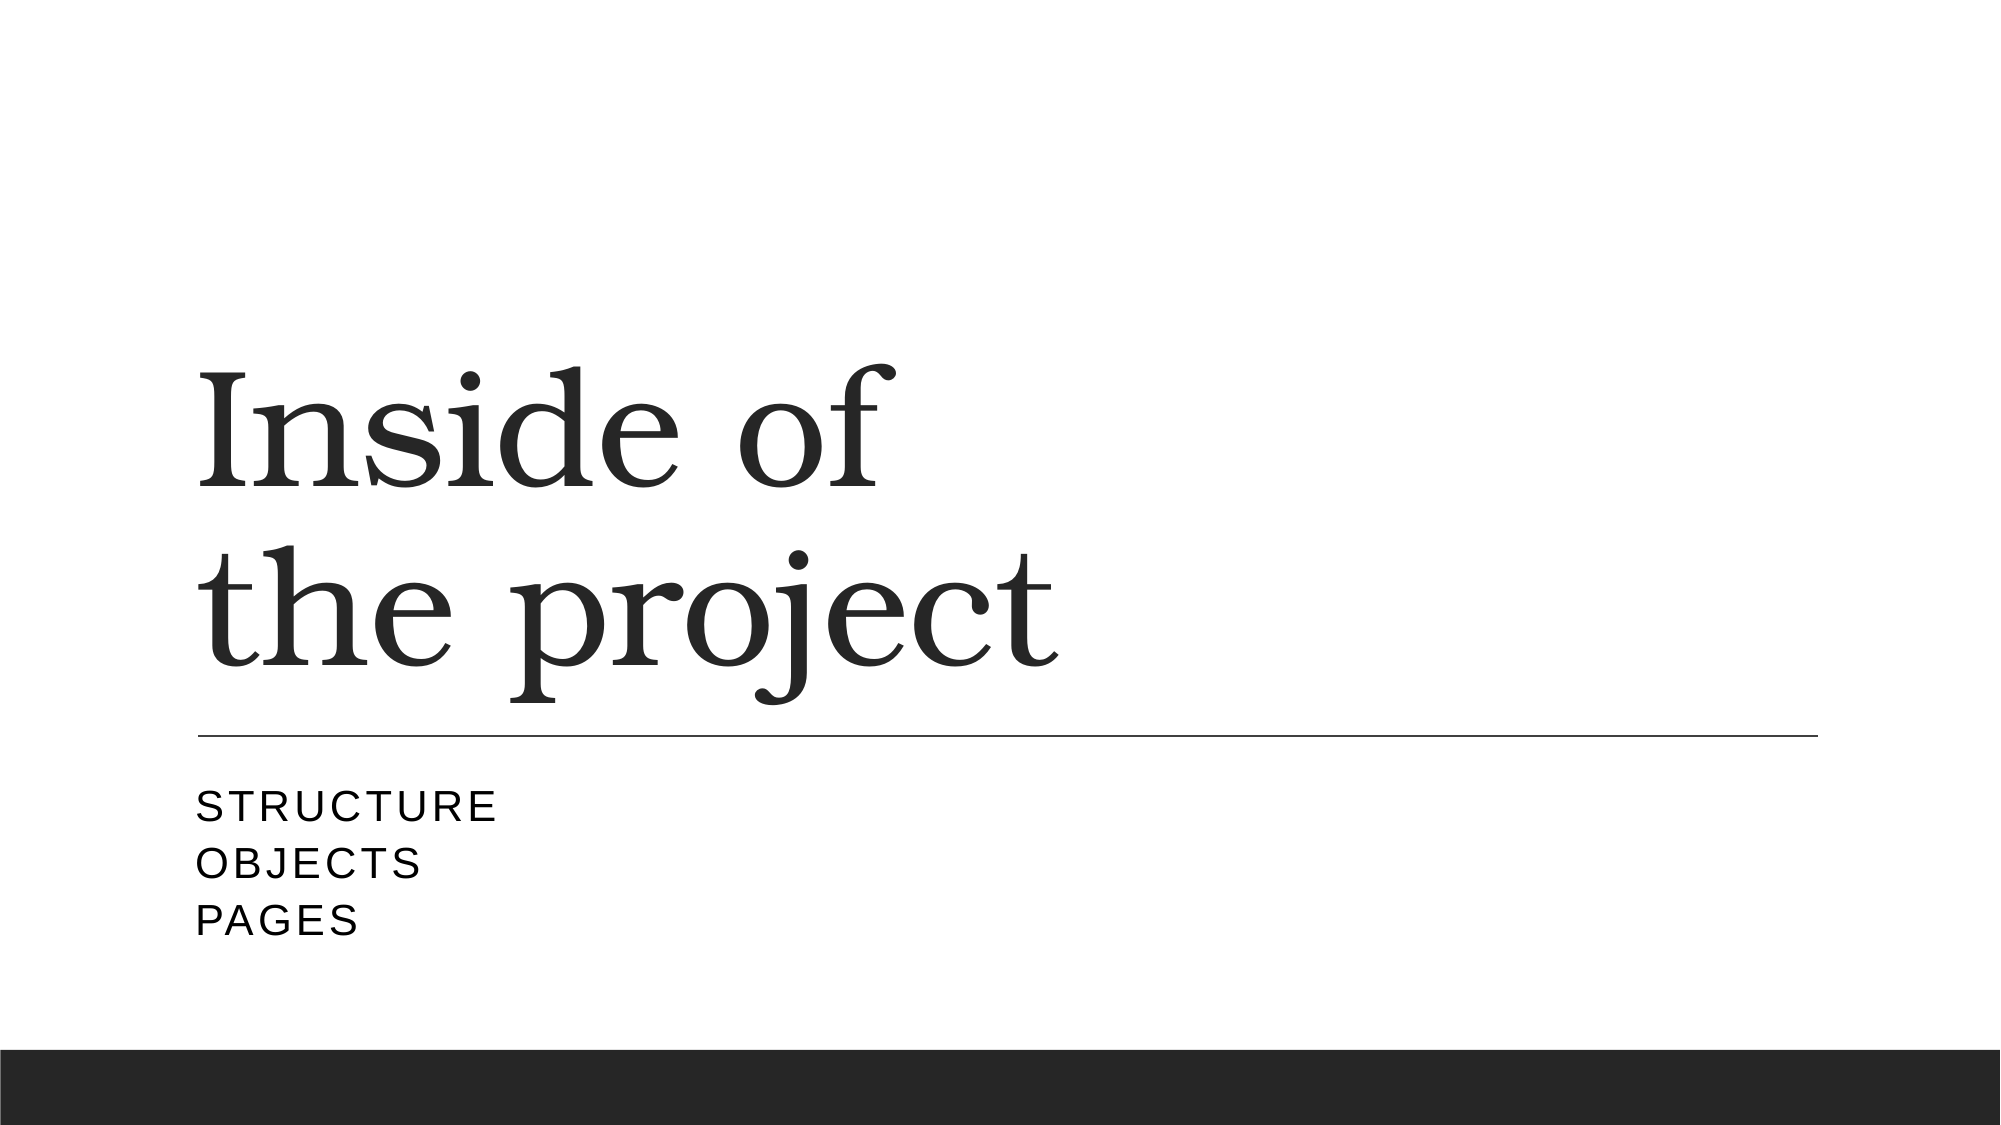

# Inside of the project
Structure
objects
pages